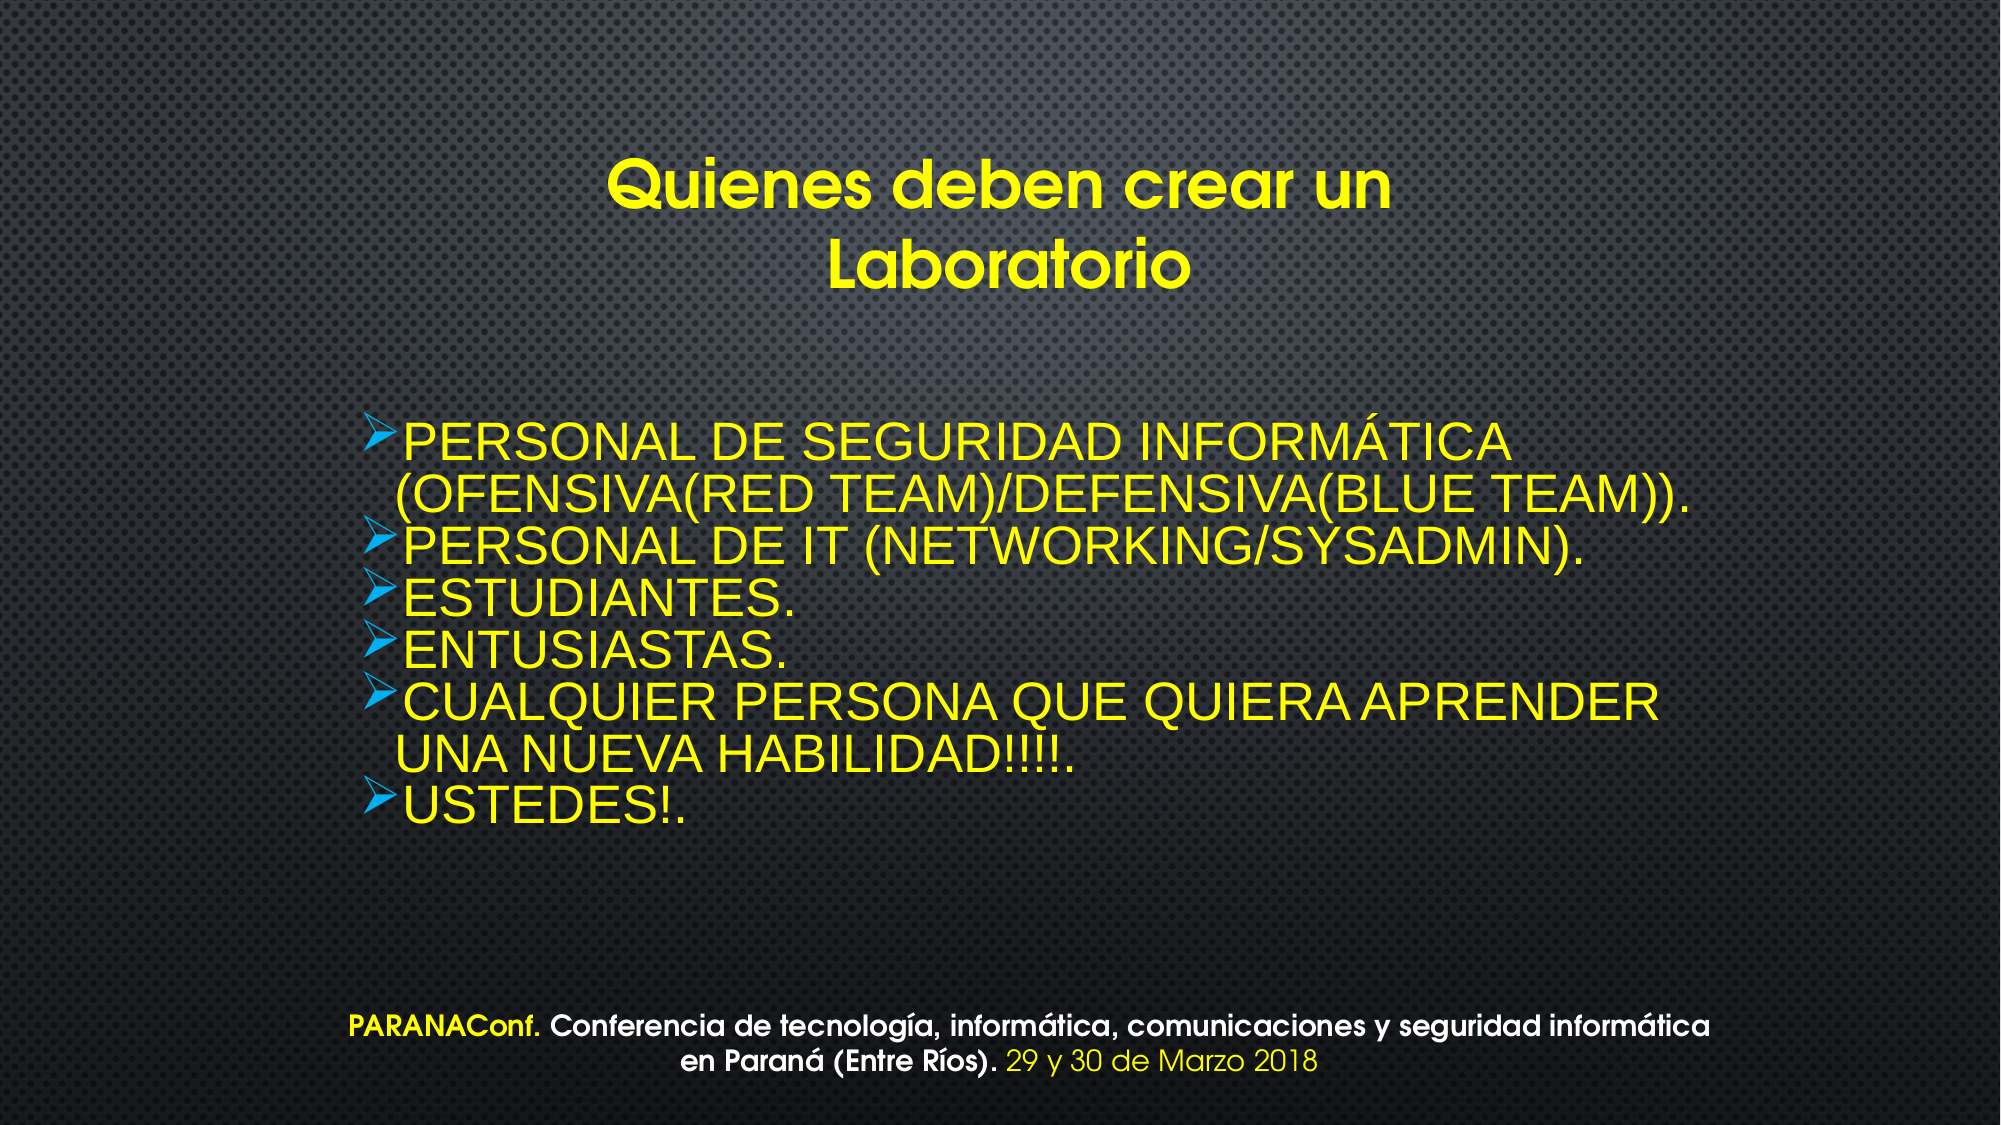

Quienes deben crear un
 Laboratorio
Personal de Seguridad Informática (Ofensiva(Red Team)/Defensiva(Blue Team)).
Personal de IT (Networking/SysAdmin).
Estudiantes.
Entusiastas.
Cualquier persona que quiera aprender una nueva habilidad!!!!.
Ustedes!.
PARANAConf. Conferencia de tecnología, informática, comunicaciones y seguridad informática
en Paraná (Entre Ríos). 29 y 30 de Marzo 2018